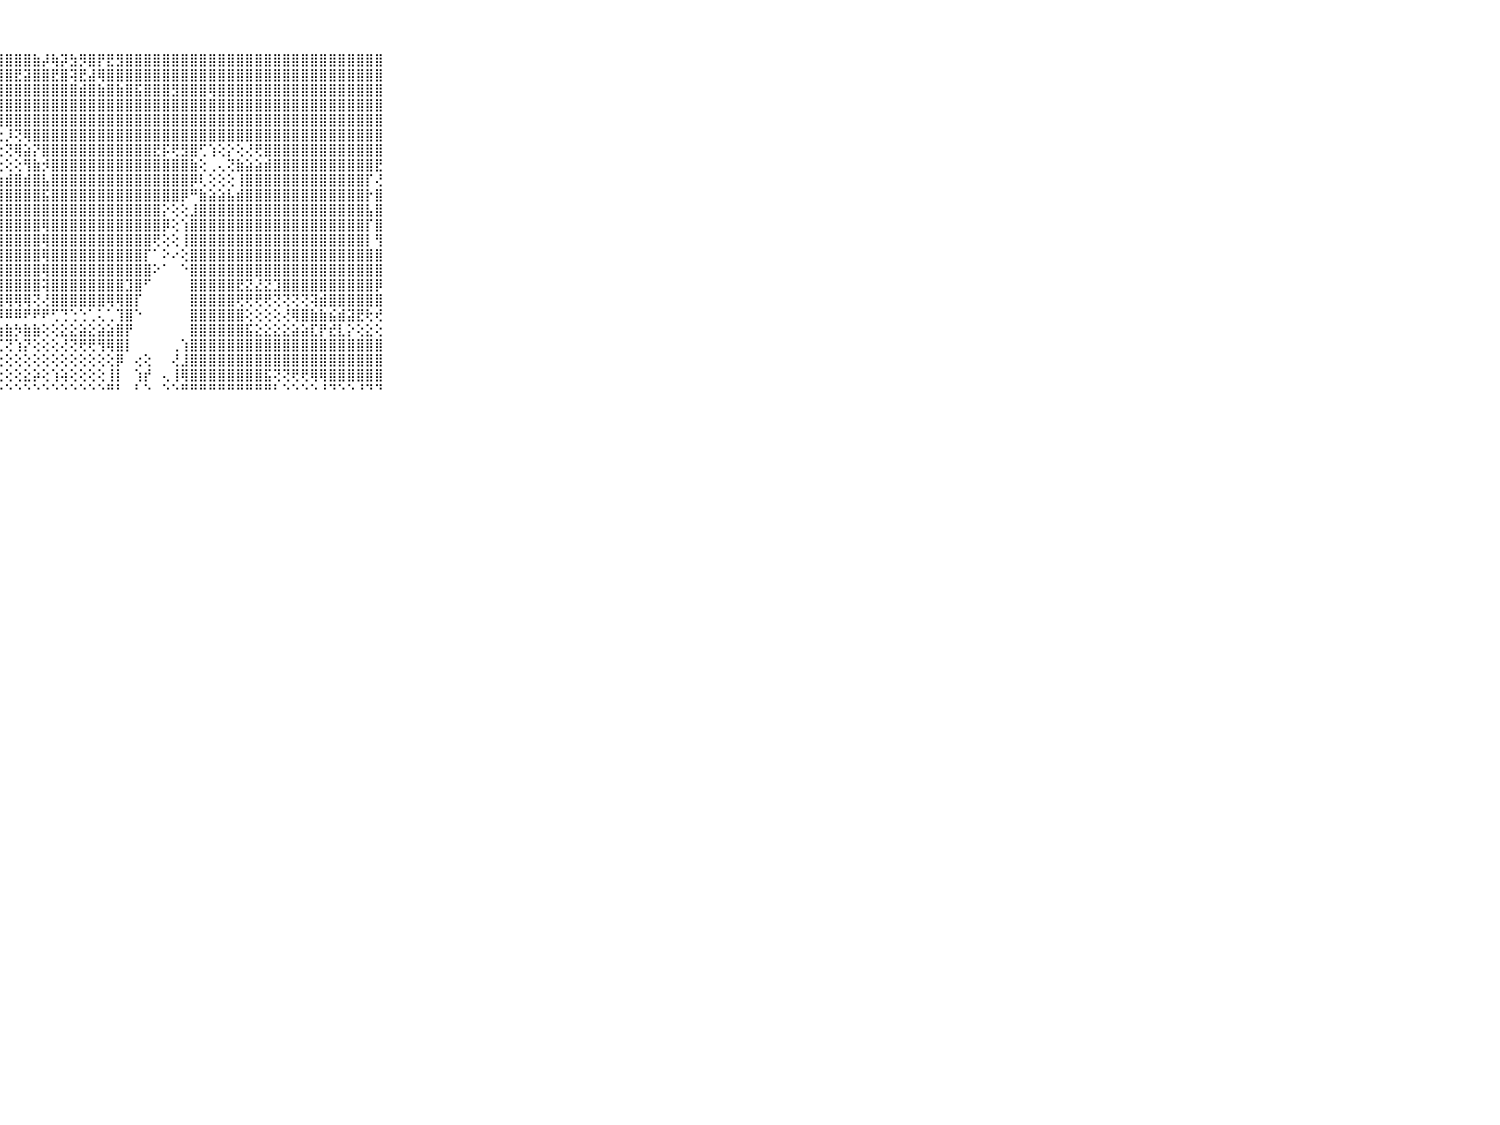

⠀⠀⠀⠀⠀⠀⠀⠀⠀⠀⠀⣽⣿⣿⣿⣹⣿⣿⣿⣟⣿⣻⣿⣿⣯⣿⣿⣿⣿⣿⣿⣷⡼⢷⡽⣳⡻⣿⡟⣟⣻⣿⣿⣿⣿⣿⣿⣿⣿⣿⣿⣿⣿⣿⣿⣿⣿⣿⣿⣿⣿⣿⣿⣿⣿⣿⣿⣿⣿⠀⠀⠀⠀⠀⠀⠀⠀⠀⠀⠀⠀
⠀⠀⠀⠀⠀⠀⠀⠀⠀⠀⠀⣿⣿⣿⣿⣿⣿⣿⣿⣿⣿⣿⣿⣿⣿⣿⣾⣾⣿⣟⣽⣿⣿⣟⣿⢽⣟⣼⢿⣿⣿⣿⣿⣿⣿⣿⣿⣿⣿⣿⣿⣿⣿⣿⣿⣿⣿⣿⣿⣿⣿⣿⣿⣿⣿⣿⣿⣿⣿⠀⠀⠀⠀⠀⠀⠀⠀⠀⠀⠀⠀
⠀⠀⠀⠀⠀⠀⠀⠀⠀⠀⠀⣿⣿⣿⣿⣿⣿⣿⣿⣿⣿⣿⣿⣿⣿⣿⣿⣿⣿⣿⣿⣿⣿⣿⣿⣿⣾⣿⣷⣿⣷⣿⣯⣿⣿⣿⣻⣿⣿⣿⢿⣿⣿⣿⣿⣿⣿⣿⣿⣿⣿⣿⣿⣿⣿⣿⣿⣿⣿⠀⠀⠀⠀⠀⠀⠀⠀⠀⠀⠀⠀
⠀⠀⠀⠀⠀⠀⠀⠀⠀⠀⠀⣿⣿⣿⣿⣿⣿⣿⣿⣿⣿⣿⣿⣿⣿⣿⣿⣿⣿⣿⣿⣿⣿⣿⣿⣿⣿⣿⣿⣿⣿⣿⣿⣿⣿⣿⣿⣿⣿⣿⣿⣿⣿⣿⣿⣿⣿⣿⣿⣿⣿⣿⣿⣿⣿⣿⣿⣿⣿⠀⠀⠀⠀⠀⠀⠀⠀⠀⠀⠀⠀
⠀⠀⠀⠀⠀⠀⠀⠀⠀⠀⠀⣿⣿⣿⣿⣿⣿⣿⣿⣿⣿⣿⣿⡿⣿⢟⢿⢿⣿⣿⣿⣿⣿⣿⣿⣿⣿⣿⣿⣿⣿⣿⣿⣿⣿⣿⣿⣿⣿⣿⣿⣿⣿⣿⣿⣿⣿⣿⣿⣿⣿⣿⣿⣿⣿⣿⣿⣿⣿⠀⠀⠀⠀⠀⠀⠀⠀⠀⠀⠀⠀
⠀⠀⠀⠀⠀⠀⠀⠀⠀⠀⠀⣿⣿⣿⣿⣿⣿⣿⣿⣿⣟⡗⠏⠕⠗⢗⢿⣕⡸⢝⢿⣿⣿⣿⣿⣿⣿⣿⣿⣿⣿⣿⣿⣿⣿⣿⣿⣿⣿⣿⣿⣿⣿⣿⣿⣿⣿⣿⣿⣿⣿⣿⣿⣿⣿⣿⣿⣿⣿⠀⠀⠀⠀⠀⠀⠀⠀⠀⠀⠀⠀
⠀⠀⠀⠀⠀⠀⠀⠀⠀⠀⠀⣿⣿⣿⣿⣿⣿⣿⡏⢜⢝⢝⢝⢝⢝⢝⢕⢕⢝⢿⣵⡝⣿⣿⣿⣿⣿⣿⣿⣿⣿⣿⣿⣿⣟⡯⢟⣻⣿⢋⢱⢕⡕⢕⢜⢟⣿⣿⣿⣿⣿⣿⣿⣿⣿⣿⣿⣿⣿⠀⠀⠀⠀⠀⠀⠀⠀⠀⠀⠀⠀
⠀⠀⠀⠀⠀⠀⠀⠀⠀⠀⠀⣿⣿⣿⣿⣿⣿⣷⣼⣧⣵⣵⣕⣕⢕⡕⢕⢕⢕⢕⢻⣷⡺⣿⣿⣿⣿⣿⣿⣿⣿⣿⣿⣿⣿⣿⣿⣿⣷⢕⢀⢄⢝⣷⣵⣵⣾⣿⣿⣿⣿⣿⣿⣿⣿⣿⣿⣿⣟⠀⠀⠀⠀⠀⠀⠀⠀⠀⠀⠀⠀
⠀⠀⠀⠀⠀⠀⠀⠀⠀⠀⠀⣿⣿⣿⣿⣿⣿⣿⣿⣿⣿⣿⣿⣿⣿⣿⣿⣷⣾⣿⣾⣿⣧⣿⣿⣿⣿⣿⣿⣿⣿⣿⣿⣿⣿⣿⣿⣿⡿⢇⢕⢕⢕⢸⣿⣿⣿⣿⣿⣿⣿⣿⣿⣿⣿⣿⣿⡏⢜⠀⠀⠀⠀⠀⠀⠀⠀⠀⠀⠀⠀
⠀⠀⠀⠀⠀⠀⠀⠀⠀⠀⠀⣿⣿⣿⣿⣿⣿⣿⣿⣿⣿⣿⣿⣿⣿⣿⣿⣿⣿⣿⣿⣿⣯⣿⣿⣿⣿⣿⣿⣿⣿⣿⣿⣿⣿⣿⣿⡿⠛⣷⣵⣵⣧⣾⣿⣿⣿⣿⣿⣿⣿⣿⣿⣿⣿⣿⣿⡗⣿⠀⠀⠀⠀⠀⠀⠀⠀⠀⠀⠀⠀
⠀⠀⠀⠀⠀⠀⠀⠀⠀⠀⠀⣿⣿⣿⣿⣿⣿⣿⣿⣿⣿⣿⣿⣿⣿⣿⣿⣿⣿⣿⣿⣿⣿⣿⣿⣿⣿⣿⣿⣿⣿⣿⣿⣿⣿⡕⢕⢕⣸⣿⣿⣿⣿⣿⣿⣿⣿⣿⣿⣿⣿⣿⣿⣿⣿⣿⣿⣧⣿⠀⠀⠀⠀⠀⠀⠀⠀⠀⠀⠀⠀
⠀⠀⠀⠀⠀⠀⠀⠀⠀⠀⠀⡿⢿⡿⢿⣿⣿⣿⣿⣿⣿⣿⣿⣿⣿⣿⣿⣿⣿⣿⣿⣿⢿⣿⣿⣿⣿⣿⣿⣿⣿⣿⣿⣿⣿⡿⢕⢱⣿⣿⣿⣿⣿⣿⣿⣿⣿⣿⣿⣿⣿⣿⣿⣿⣿⣿⣿⡏⣿⠀⠀⠀⠀⠀⠀⠀⠀⠀⠀⠀⠀
⠀⠀⠀⠀⠀⠀⠀⠀⠀⠀⠀⣿⣿⣿⣿⣿⣿⣿⣿⣿⣿⣿⣿⣿⣿⣿⣿⣿⣿⣿⣿⣿⢿⣿⣿⣿⣿⣿⣿⣿⣿⣿⣿⣿⢟⢕⢕⢸⣿⣿⣿⣿⣿⣿⣿⣿⣿⣿⣿⣿⣿⣿⣿⣿⣿⣿⣿⡇⢻⠀⠀⠀⠀⠀⠀⠀⠀⠀⠀⠀⠀
⠀⠀⠀⠀⠀⠀⠀⠀⠀⠀⠀⣿⣿⣿⣿⣿⣿⣿⣿⣿⣿⣿⣿⣿⣿⣿⣿⣿⣿⣿⣿⣿⢿⣿⣿⣿⣿⣿⣿⣿⣿⣿⣿⡏⠁⠕⠔⢕⣿⣿⣿⣿⣿⣿⣿⣿⣿⣿⣿⣿⣿⣿⣿⣿⣿⣿⣿⣿⣿⠀⠀⠀⠀⠀⠀⠀⠀⠀⠀⠀⠀
⠀⠀⠀⠀⠀⠀⠀⠀⠀⠀⠀⣿⣿⣿⣿⣿⣿⣿⣿⣿⣿⣿⣿⣿⣿⣿⣿⣿⣿⣿⣿⣿⢿⣿⣿⣿⣿⣿⣿⣿⣿⣿⣿⣿⠕⠁⠀⠑⣿⣿⣿⣿⣿⣿⣿⣿⣿⣿⣿⣿⣿⣿⣿⣿⣿⣿⣿⣿⣿⠀⠀⠀⠀⠀⠀⠀⠀⠀⠀⠀⠀
⠀⠀⠀⠀⠀⠀⠀⠀⠀⠀⠀⣿⣿⣿⣿⣿⣿⣿⣿⣿⣿⣿⣿⣿⣿⣿⣿⣿⣿⣿⣿⣿⢽⣿⣿⣿⣿⣿⣿⣿⣿⣹⣿⠋⠀⠀⠀⠀⣿⣿⣿⣿⣿⣟⣝⣜⣝⣹⣿⣿⣿⣿⣿⣿⣿⣿⣿⣿⡿⠀⠀⠀⠀⠀⠀⠀⠀⠀⠀⠀⠀
⠀⠀⠀⠀⠀⠀⠀⠀⠀⠀⠀⣿⣿⣿⣿⣿⣿⣿⣿⣿⣽⣽⣽⣽⣿⣿⣿⣿⢿⢿⢿⢝⢜⣿⣿⣿⣿⣿⣿⢿⢿⣿⡏⠀⠀⠀⠀⠀⣿⣿⣿⣿⣿⢟⢟⢟⢟⢝⢝⢝⢝⢽⣾⣿⣿⣿⣿⣿⣿⠀⠀⠀⠀⠀⠀⠀⠀⠀⠀⠀⠀
⠀⠀⠀⠀⠀⠀⠀⠀⠀⠀⠀⣿⣿⣿⣿⣿⣿⣿⣿⣿⣿⣿⣿⣿⣿⡿⢿⠿⠿⠿⠟⠟⠟⢋⢙⢑⢑⢁⢅⢁⢹⣿⠑⠀⠀⠀⠀⠀⣿⣿⣿⣿⣿⣿⢕⢕⢕⢕⢜⢿⣿⣷⣷⣮⣾⣽⣟⢗⢞⠀⠀⠀⠀⠀⠀⠀⠀⠀⠀⠀⠀
⠀⠀⠀⠀⠀⠀⠀⠀⠀⠀⠀⠛⢛⢙⢝⢝⢝⢍⢍⢕⢕⣱⣵⡴⣵⣵⣵⣵⣷⡳⣷⣷⢕⢕⣕⣕⣵⣕⣵⣵⣿⡟⠀⠀⠀⠀⠀⠀⣿⣿⣿⣿⣿⣿⣯⣕⣕⣕⣕⣵⣵⣏⡟⣞⣇⡕⢕⣕⢕⠀⠀⠀⠀⠀⠀⠀⠀⠀⠀⠀⠀
⠀⠀⠀⠀⠀⠀⠀⠀⠀⠀⠀⠕⢑⢕⢕⢕⢕⢕⢱⢼⢿⢏⢹⢝⢜⢟⢻⢏⢝⢱⡝⢕⢕⢕⢜⢝⢟⢟⢻⢿⣿⡇⠀⠀⠀⠀⢀⢱⣿⣿⣿⣿⣿⣿⣿⣿⣿⣿⣿⣿⣿⣿⣿⣿⣿⣿⣿⣿⣿⠀⠀⠀⠀⠀⠀⠀⠀⠀⠀⠀⠀
⠀⠀⠀⠀⠀⠀⠀⠀⠀⠀⠀⢄⢁⢕⢕⢕⢕⢕⣱⣵⢕⢕⢕⢕⢕⢕⢕⢕⢕⢕⢕⢕⢕⢕⢕⢕⢕⢕⢕⢕⡿⠀⢔⢕⠀⠀⢜⣸⣿⣿⣿⣿⣿⣿⣿⣿⣿⣿⣿⣿⣿⣿⣿⣿⣿⣿⣿⣿⣿⠀⠀⠀⠀⠀⠀⠀⠀⠀⠀⠀⠀
⠀⠀⠀⠀⠀⠀⠀⠀⠀⠀⠀⢕⢕⢕⢕⢕⢕⢕⢝⢟⢝⢕⢜⢕⢕⢕⢕⢕⢕⢕⣕⡵⢕⢱⢵⢕⢕⢕⢕⢸⡇⠀⢱⡞⠀⢄⢸⢿⣿⣿⣿⣿⣿⣿⣿⣿⣯⢝⢝⢟⢟⢿⢿⣿⣿⣿⣿⣿⣿⠀⠀⠀⠀⠀⠀⠀⠀⠀⠀⠀⠀
⠀⠀⠀⠀⠀⠀⠀⠀⠀⠀⠀⠑⠓⠑⠑⠑⠑⠑⠑⠑⠑⠑⠑⠑⠑⠑⠑⠑⠑⠑⠑⠑⠑⠑⠑⠑⠑⠑⠑⠛⠃⠀⠃⠑⠀⠑⠑⠛⠛⠛⠛⠛⠛⠛⠛⠛⠛⠃⠑⠑⠑⠑⠘⠙⠑⠑⠘⠙⠙⠀⠀⠀⠀⠀⠀⠀⠀⠀⠀⠀⠀